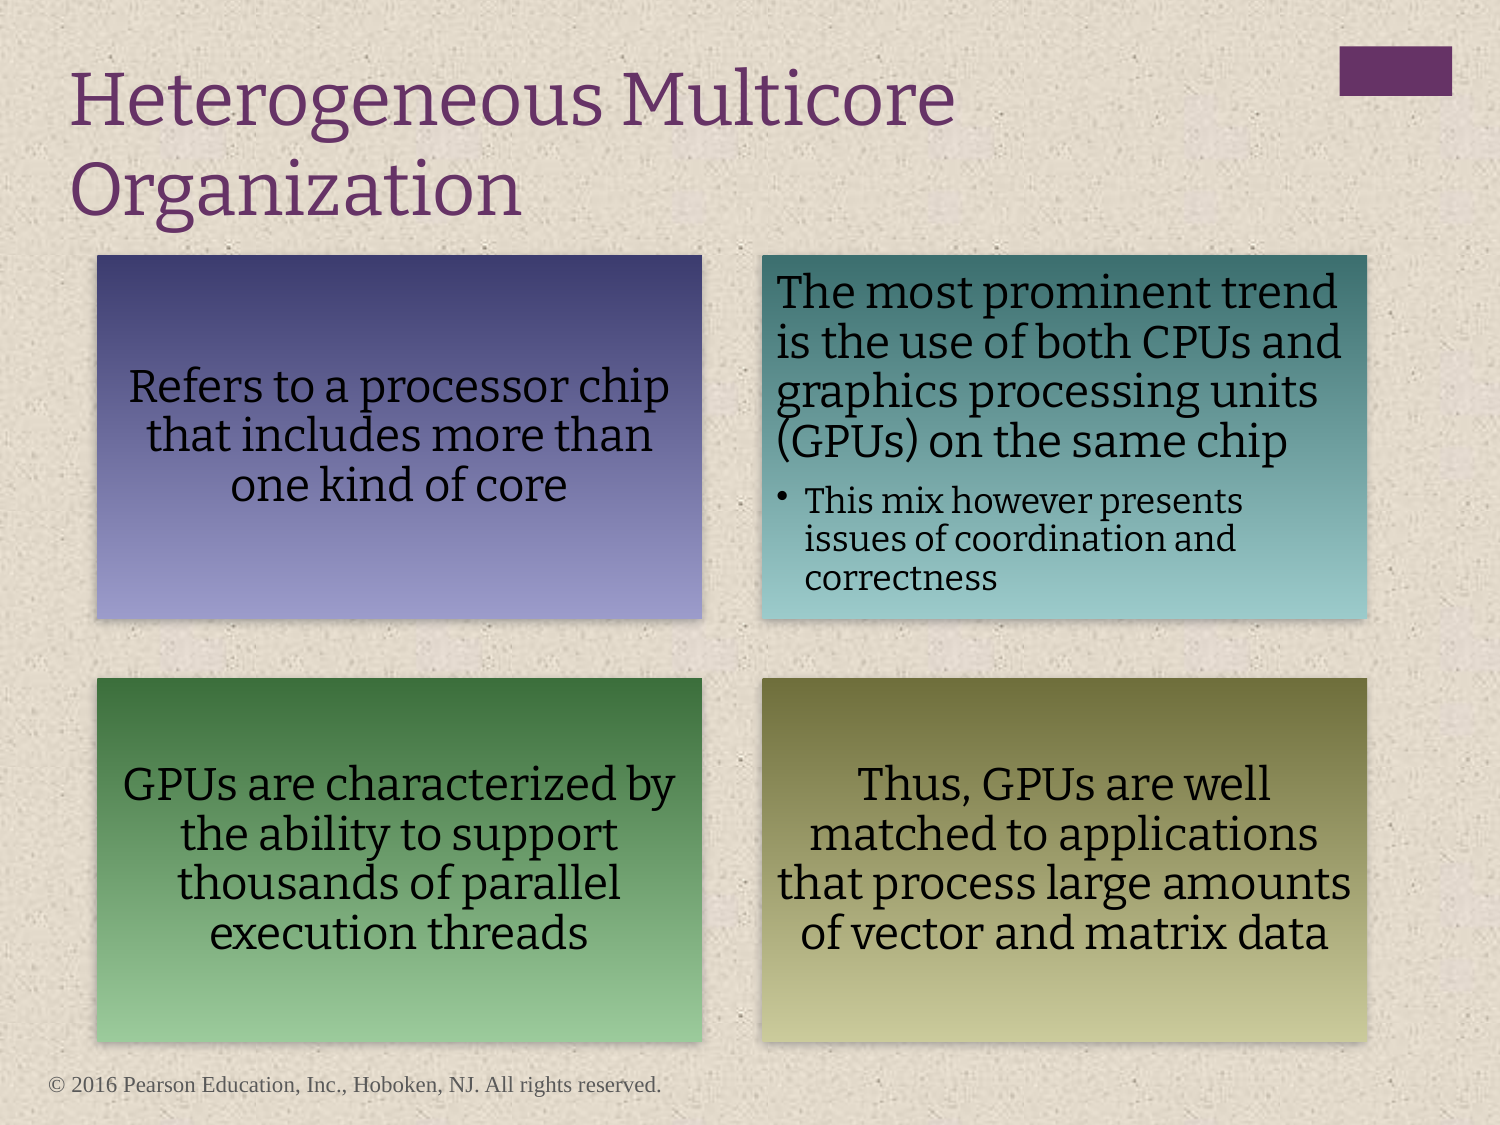

Heterogeneous Multicore Organization
Refers to a processor chip that includes more than one kind of core
The most prominent trend is the use of both CPUs and graphics processing units (GPUs) on the same chip
This mix however presents issues of coordination and correctness
GPUs are characterized by the ability to support thousands of parallel execution threads
Thus, GPUs are well matched to applications that process large amounts of vector and matrix data
© 2016 Pearson Education, Inc., Hoboken, NJ. All rights reserved.